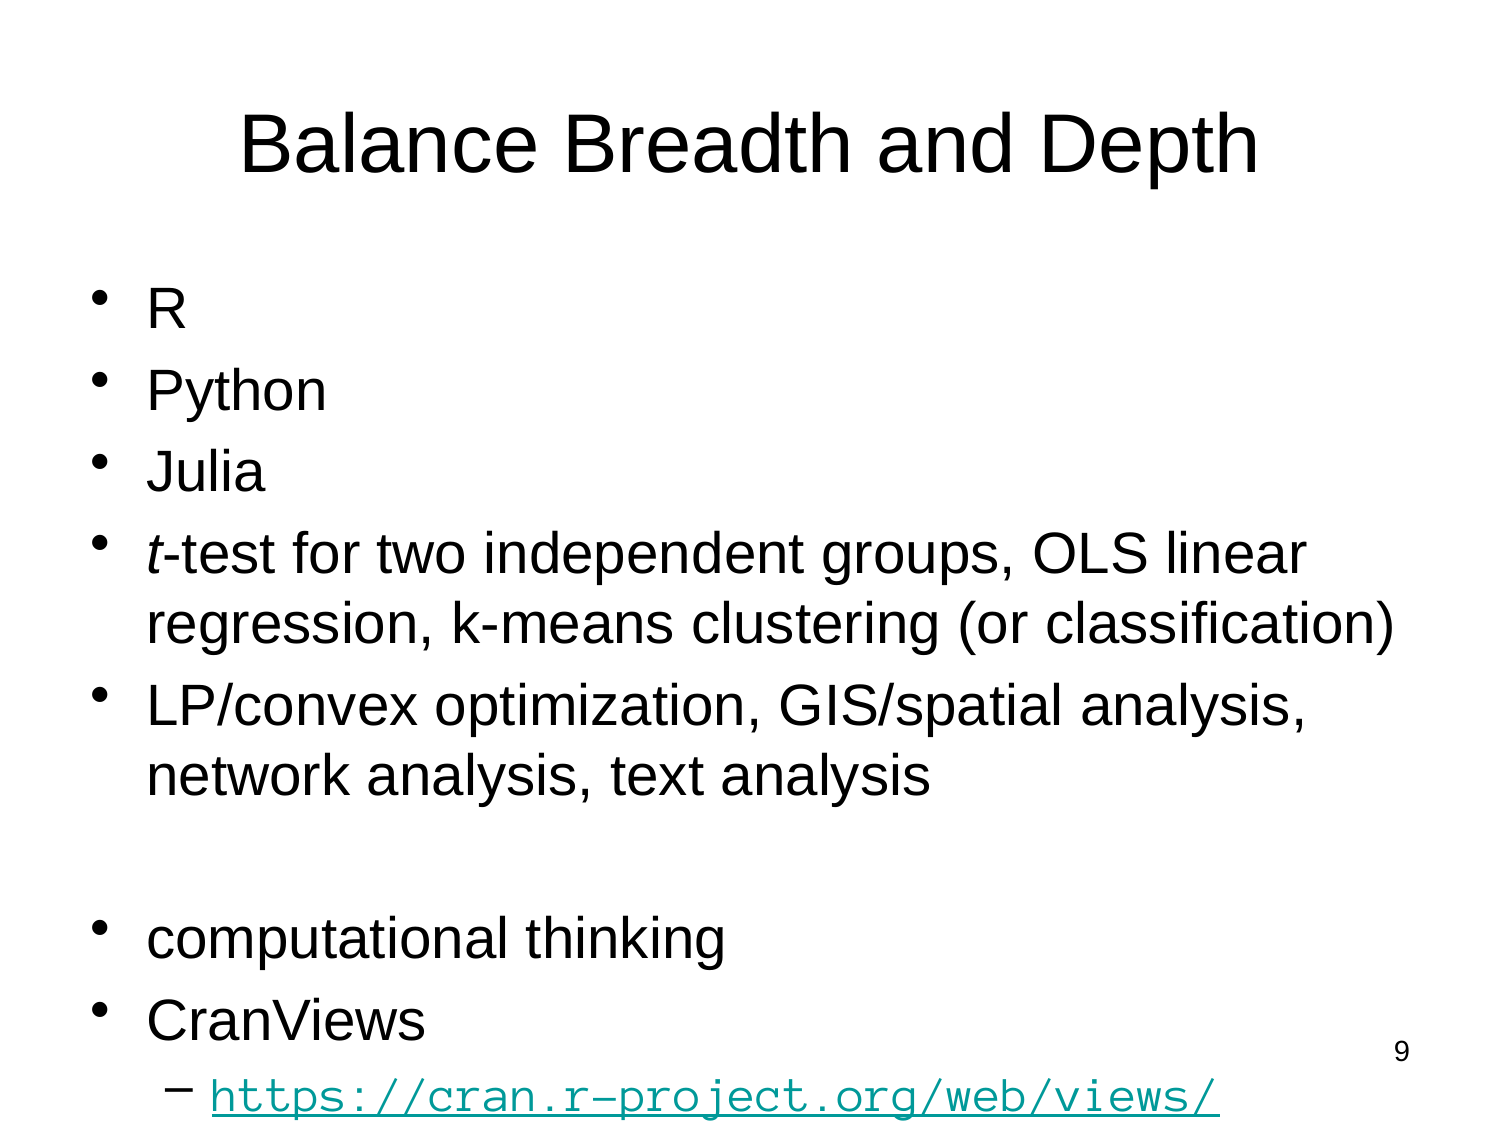

# Balance Breadth and Depth
R
Python
Julia
t-test for two independent groups, OLS linear regression, k-means clustering (or classification)
LP/convex optimization, GIS/spatial analysis, network analysis, text analysis

computational thinking
CranViews
https://cran.r-project.org/web/views/
9